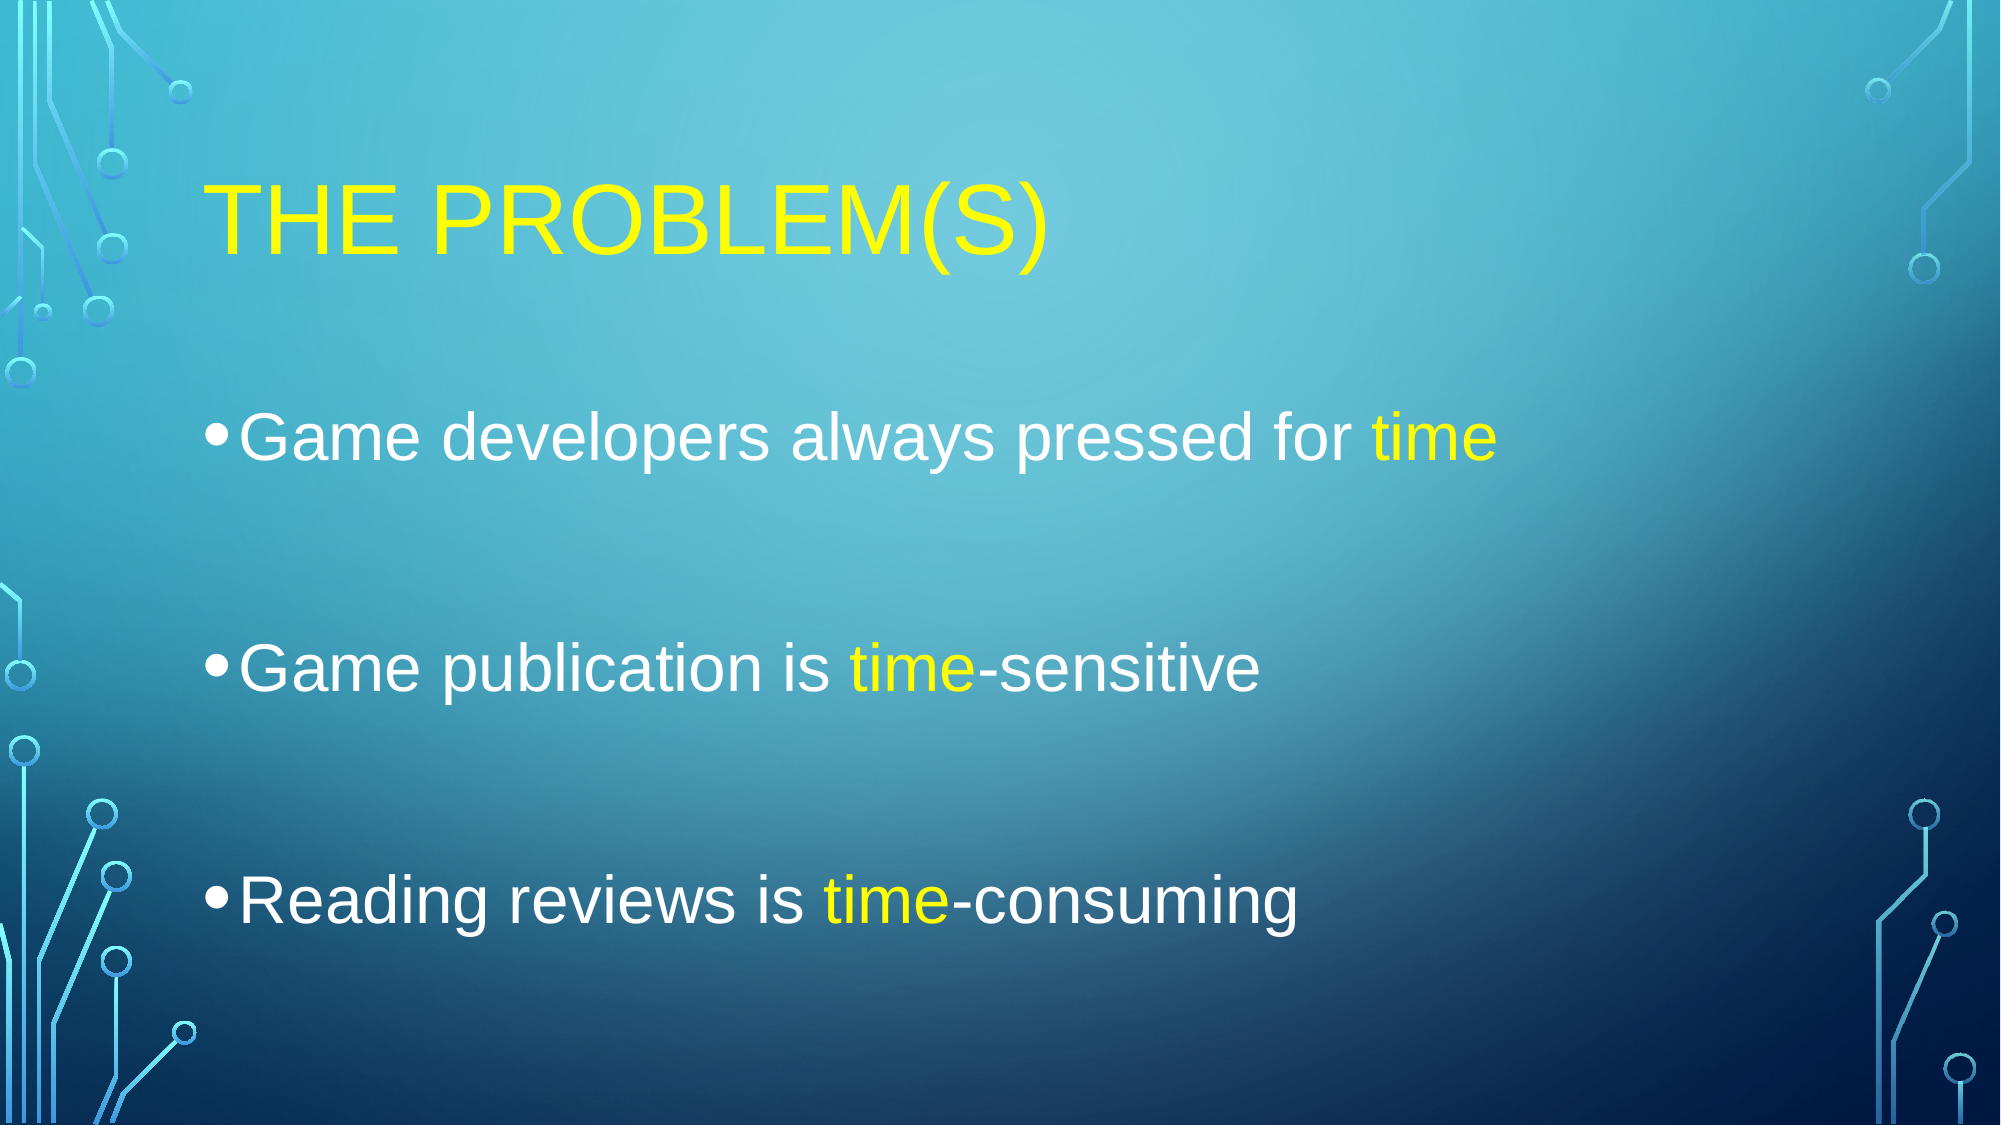

# The Problem(S)
Game developers always pressed for time

Game publication is time-sensitive

Reading reviews is time-consuming